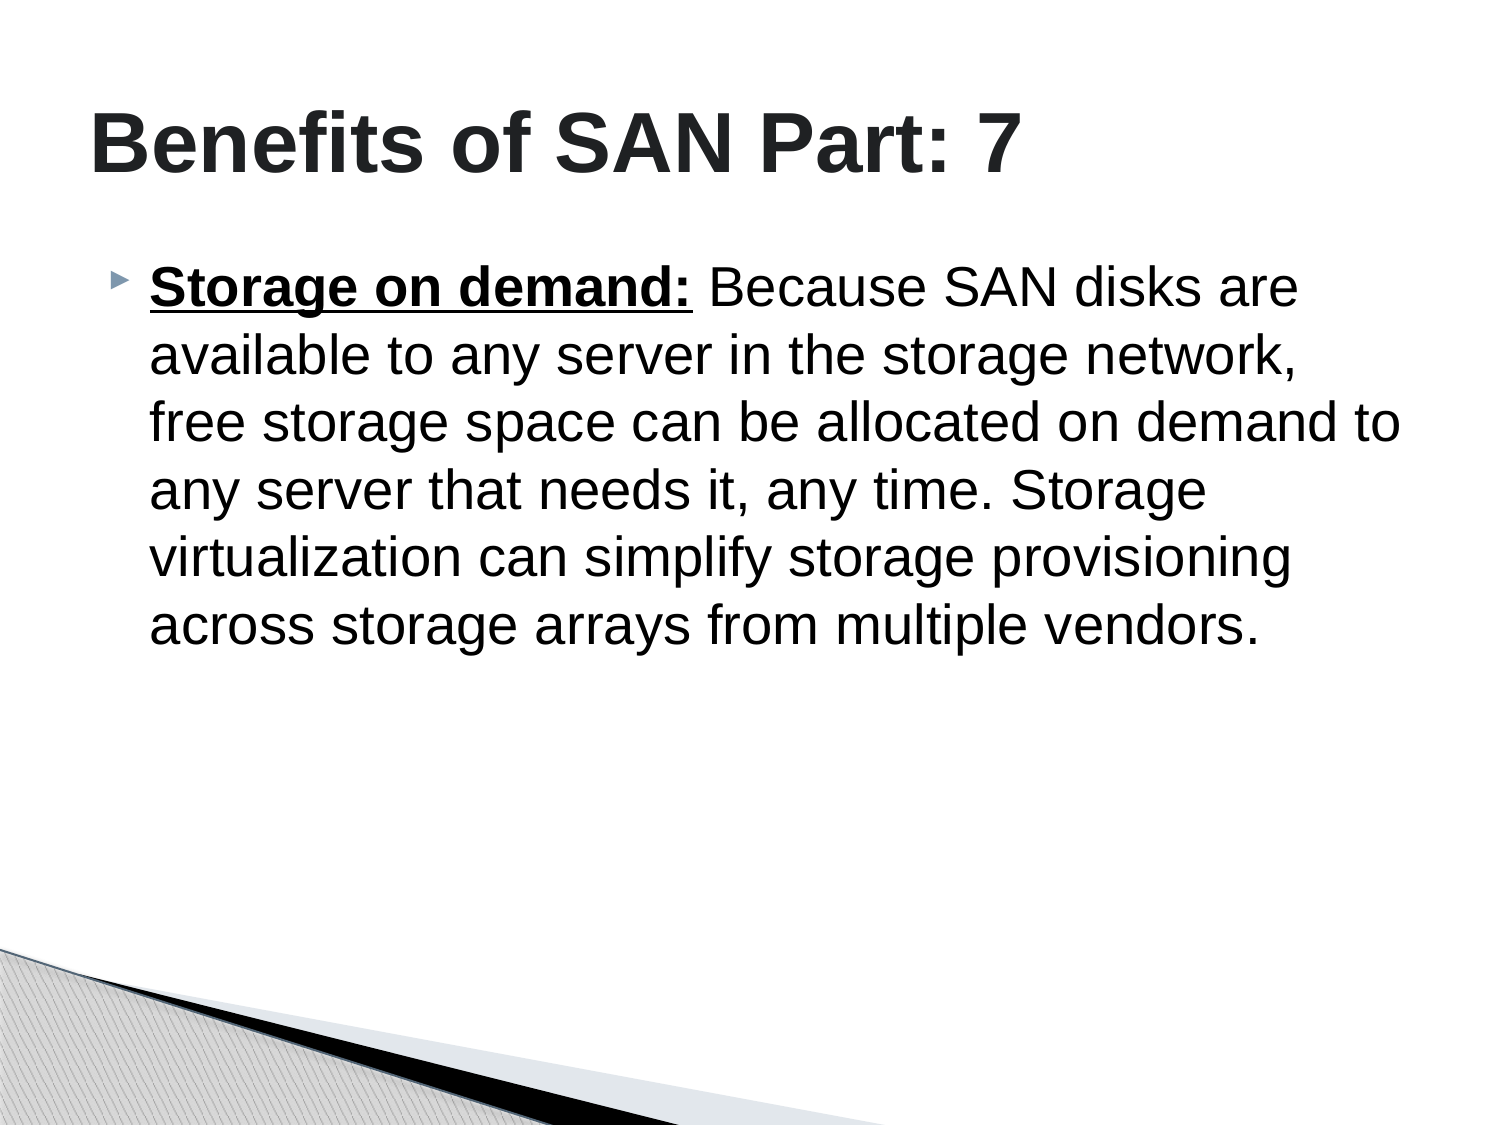

# Benefits of SAN Part: 7
Storage on demand: Because SAN disks are available to any server in the storage network, free storage space can be allocated on demand to any server that needs it, any time. Storage virtualization can simplify storage provisioning across storage arrays from multiple vendors.